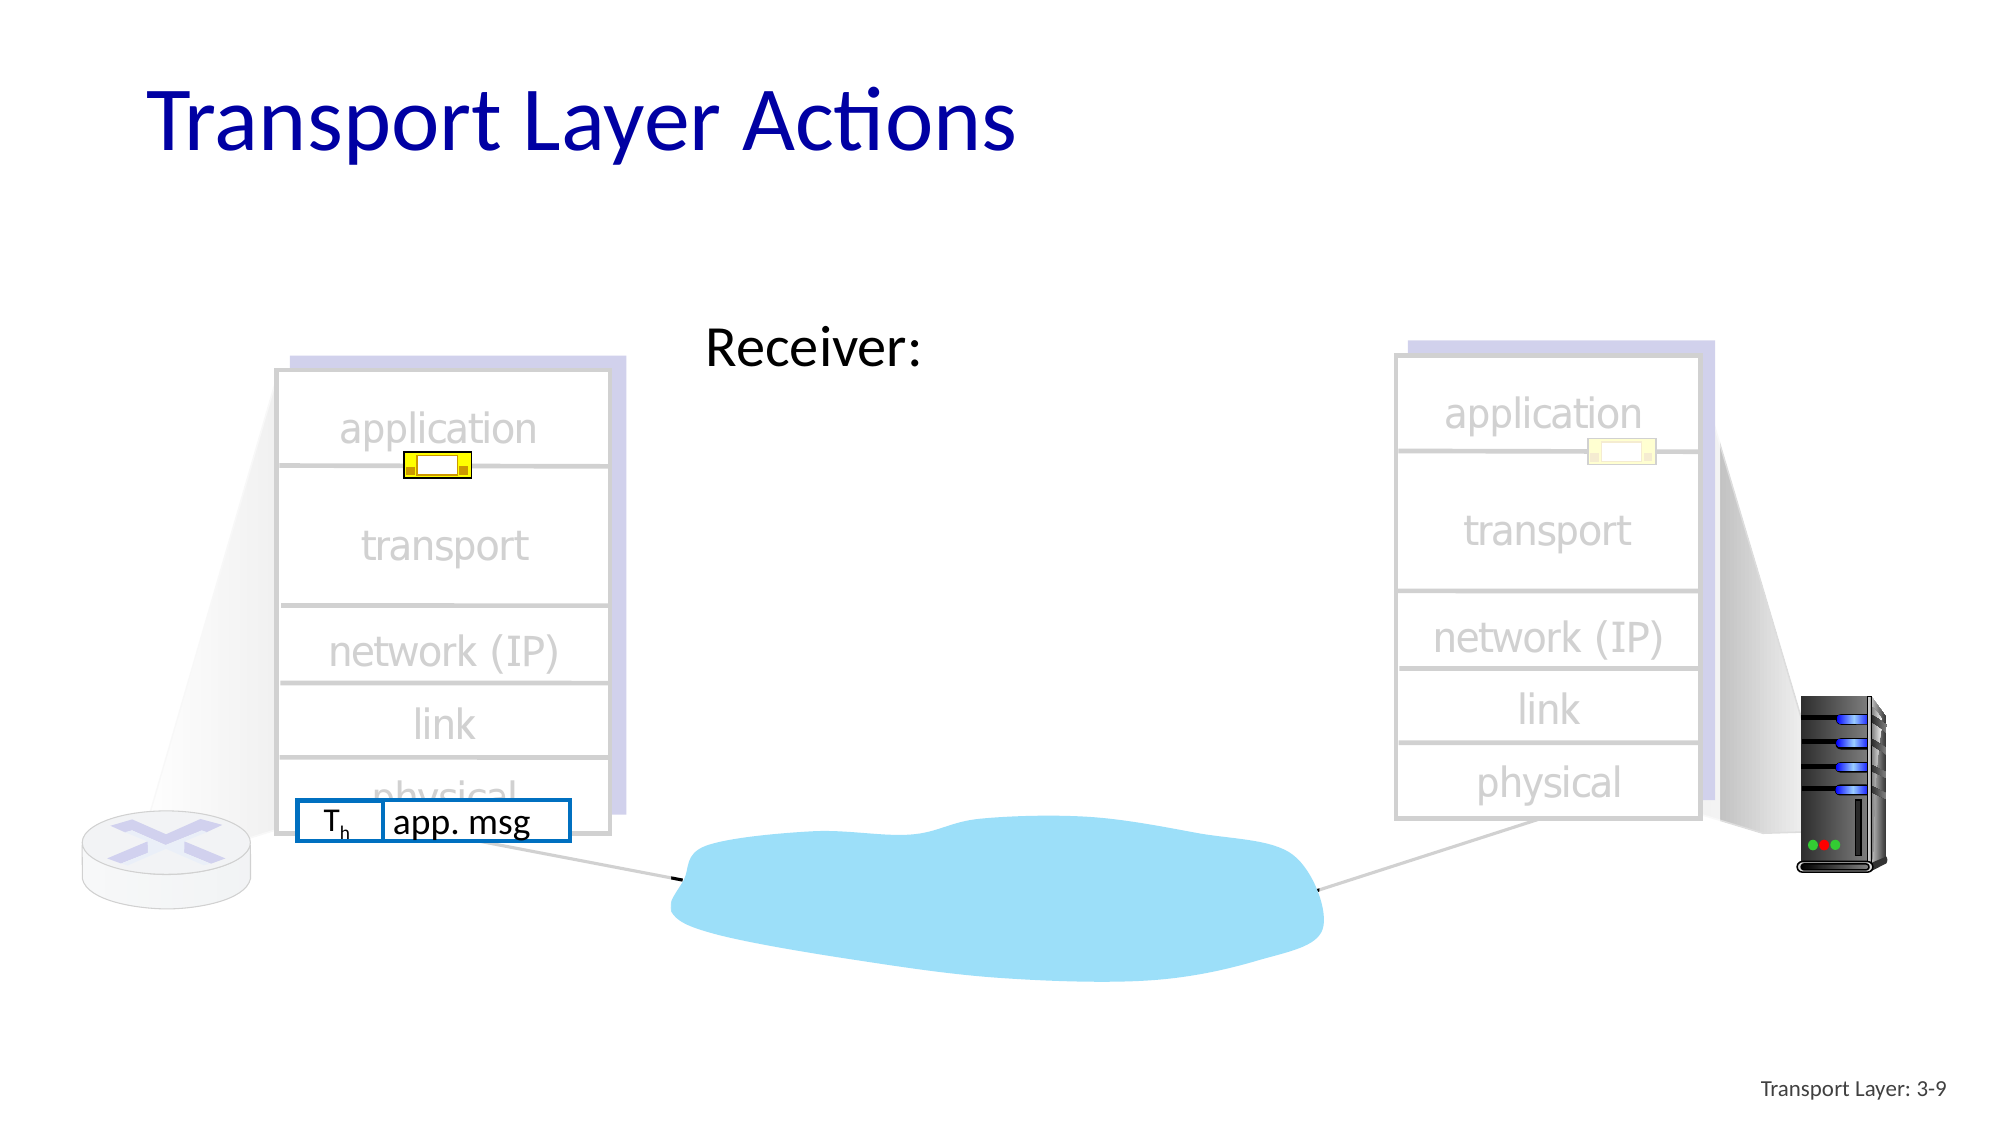

# Transport Layer Actions

Receiver:

application

network (IP)

link

physical

application

network (IP)

link

physical

transport
transport

app. msg

   Th

Transport Layer: 3-9